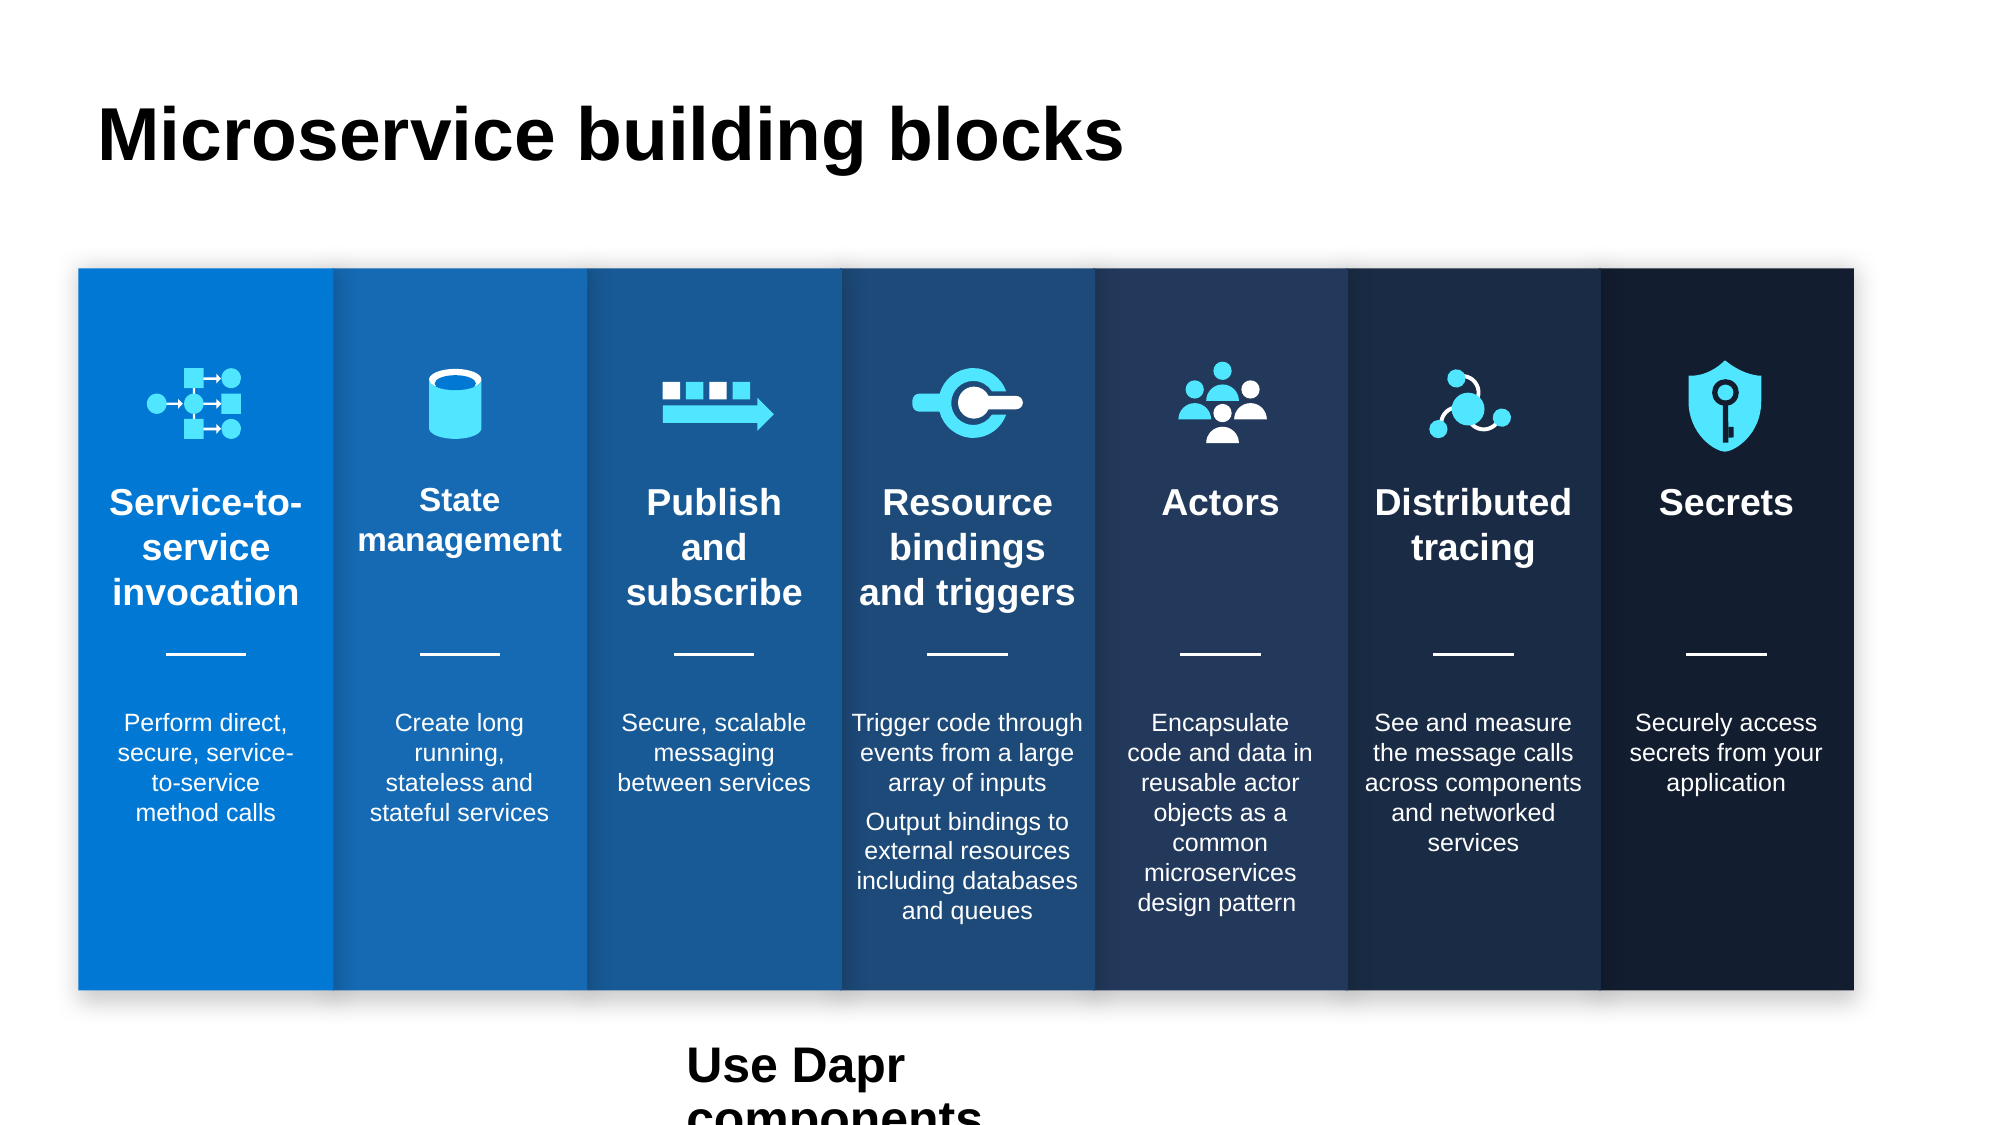

Microservice building blocks
Resource
bindings
and triggers

Trigger code through events from a large array of inputs
Output bindings to external resources including databases and queues
Actors

Encapsulate code and data in reusable actor objects as a common microservices design pattern
Distributed
tracing

See and measure the message calls across components and networked services
Secrets
State management

Create long running, stateless and stateful services
Publish
and
subscribe

Secure, scalable messaging between services
Service-to- service invocation

Perform direct, secure, service-to-service method calls

Securely access secrets from your application
Use Dapr components